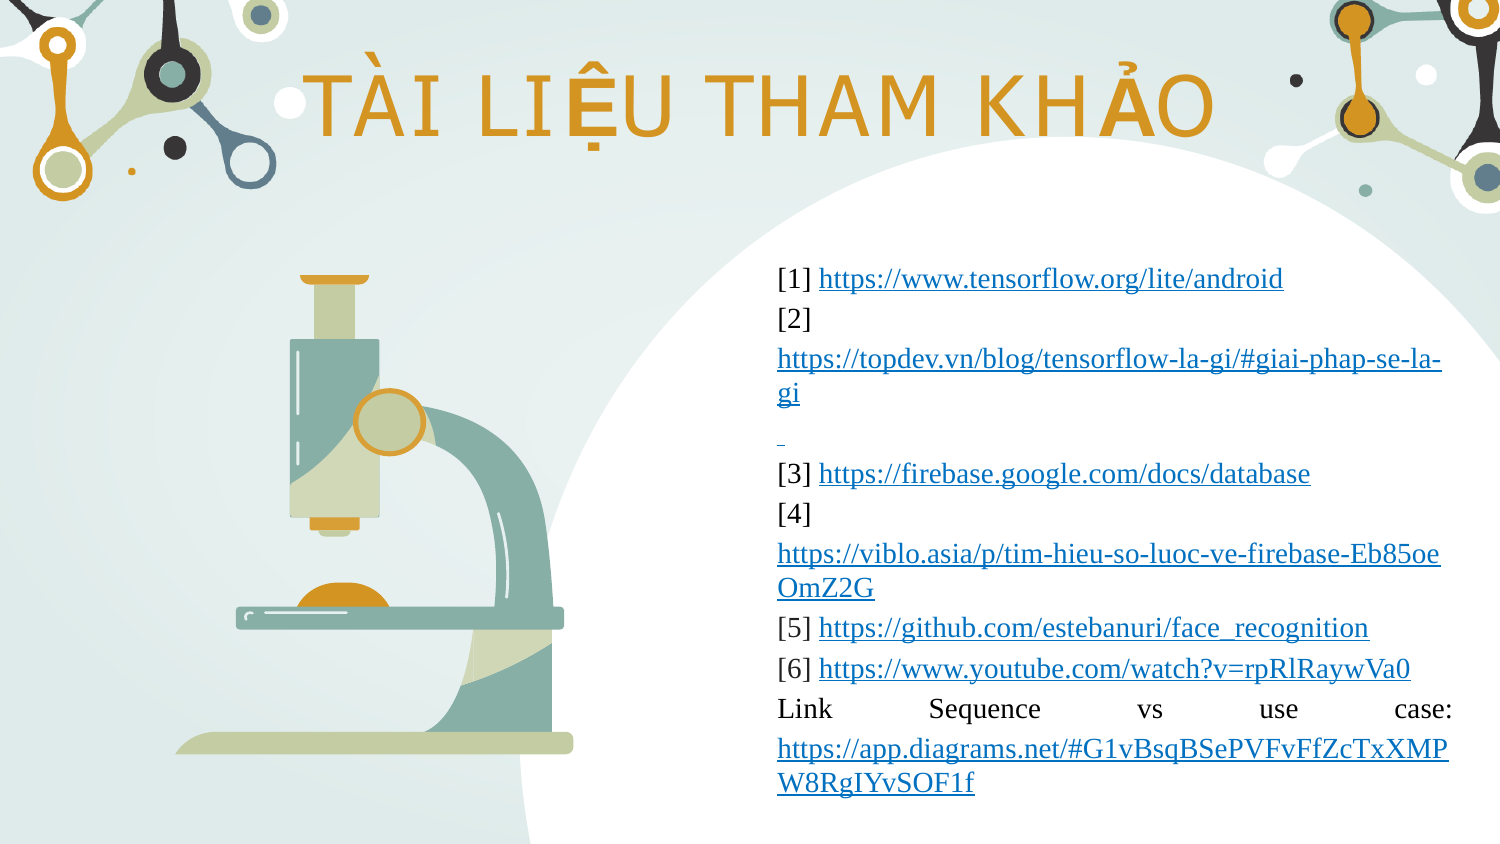

# TÀI LIỆU THAM KHẢO

[1] https://www.tensorflow.org/lite/android
[2] https://topdev.vn/blog/tensorflow-la-gi/#giai-phap-se-la-gi
[3] https://firebase.google.com/docs/database
[4] https://viblo.asia/p/tim-hieu-so-luoc-ve-firebase-Eb85oeOmZ2G
[5] https://github.com/estebanuri/face_recognition
[6] https://www.youtube.com/watch?v=rpRlRaywVa0
Link Sequence vs use case: https://app.diagrams.net/#G1vBsqBSePVFvFfZcTxXMPW8RgIYvSOF1f